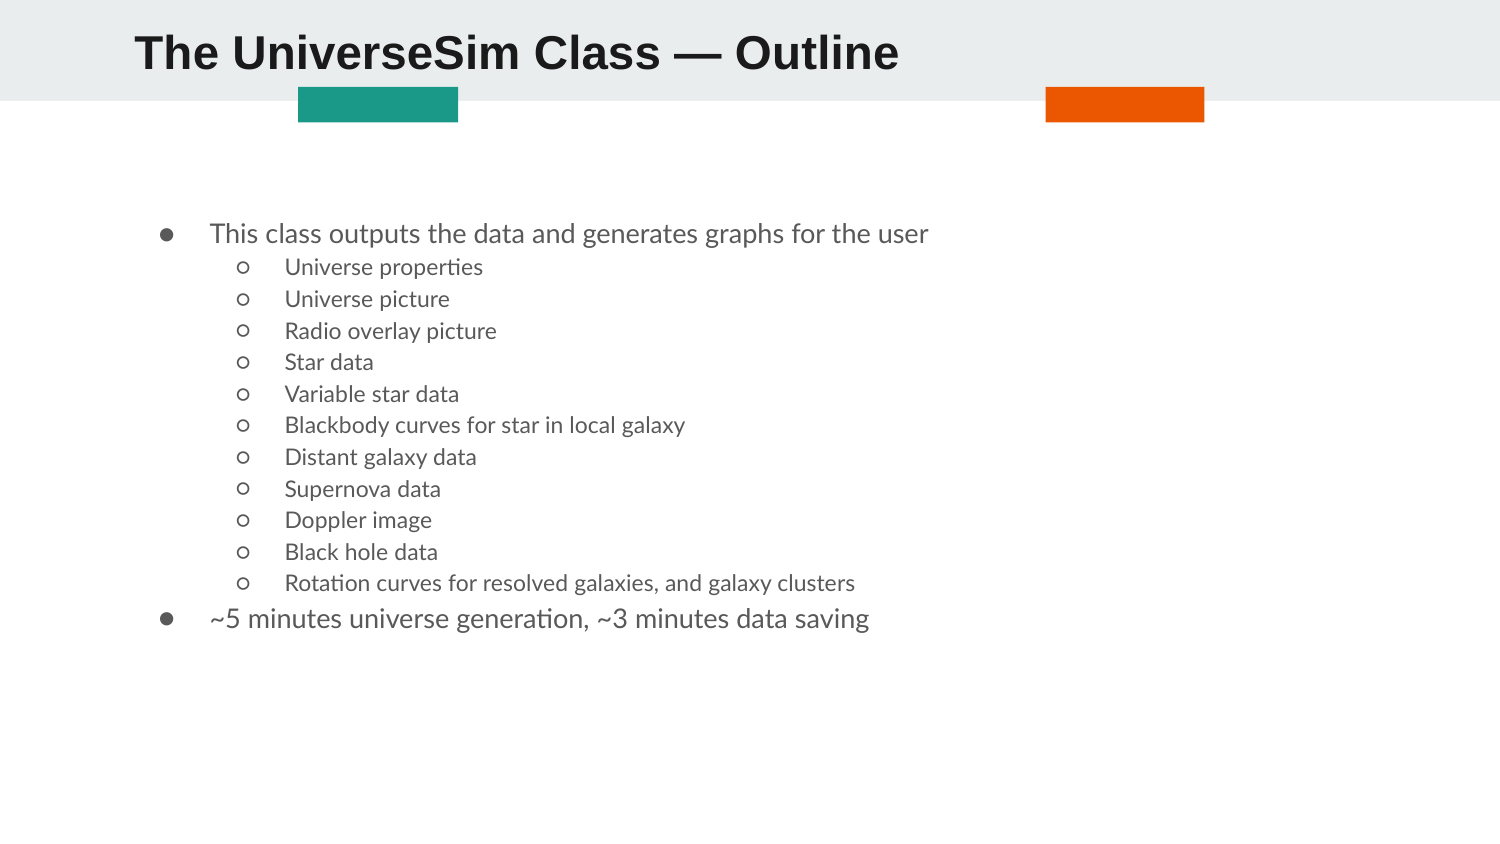

# The UniverseSim Class — Outline
This class outputs the data and generates graphs for the user
Universe properties
Universe picture
Radio overlay picture
Star data
Variable star data
Blackbody curves for star in local galaxy
Distant galaxy data
Supernova data
Doppler image
Black hole data
Rotation curves for resolved galaxies, and galaxy clusters
~5 minutes universe generation, ~3 minutes data saving